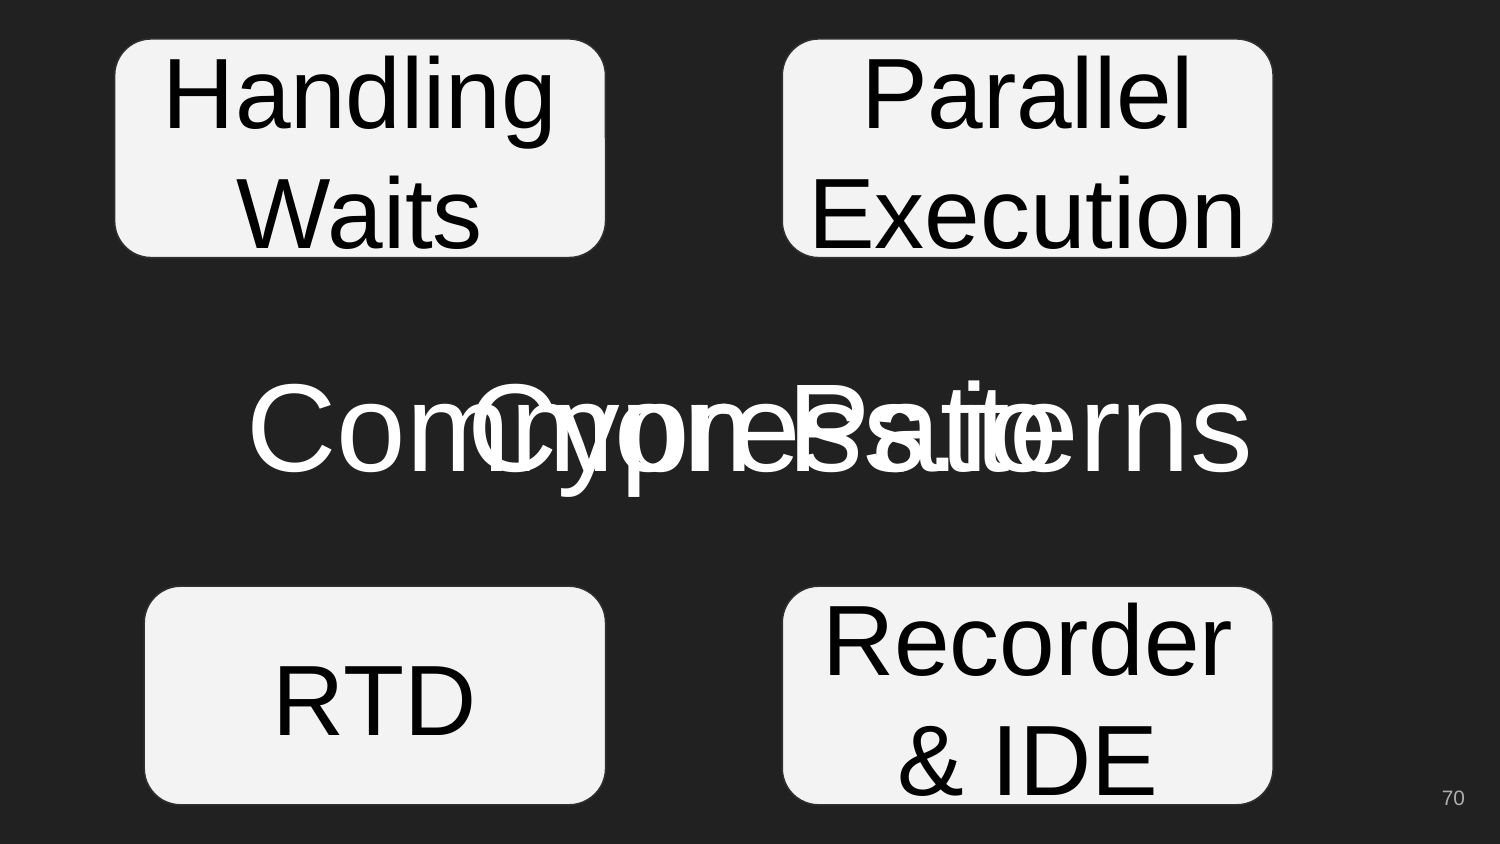

Handling Waits
Parallel Execution
# Common Patterns
Cypress.io
RTD
Recorder
& IDE
70